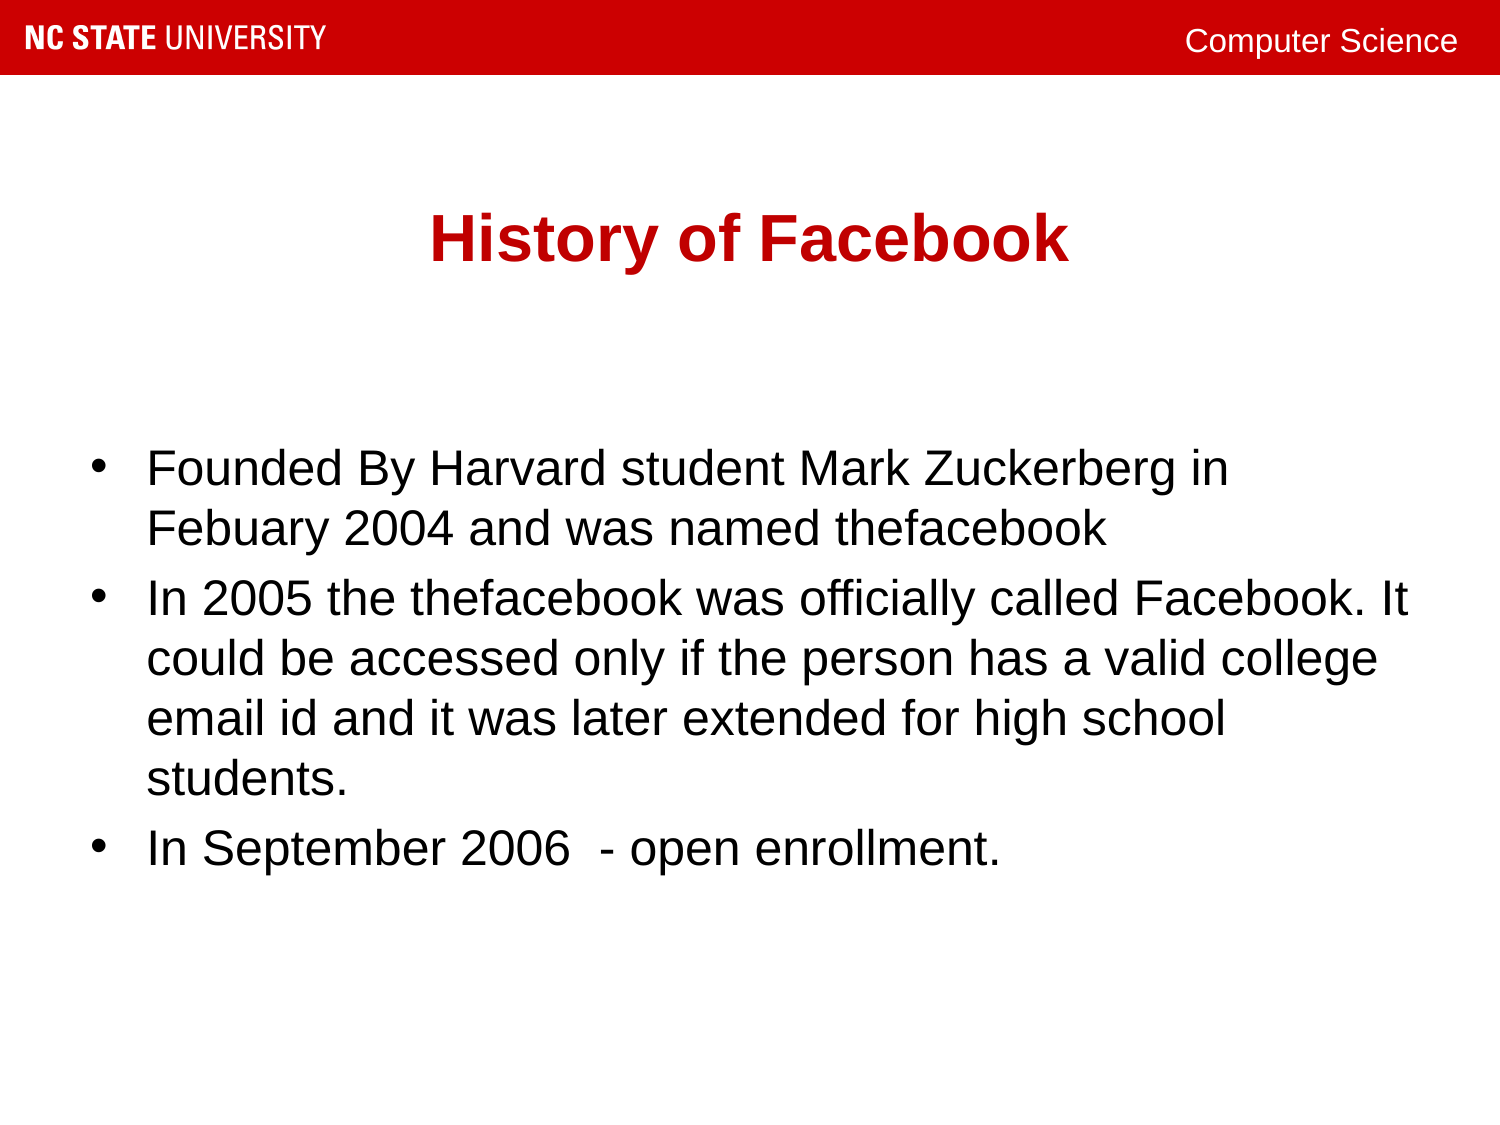

# History of Facebook
Founded By Harvard student Mark Zuckerberg in Febuary 2004 and was named thefacebook
In 2005 the thefacebook was officially called Facebook. It could be accessed only if the person has a valid college email id and it was later extended for high school students.
In September 2006  - open enrollment.